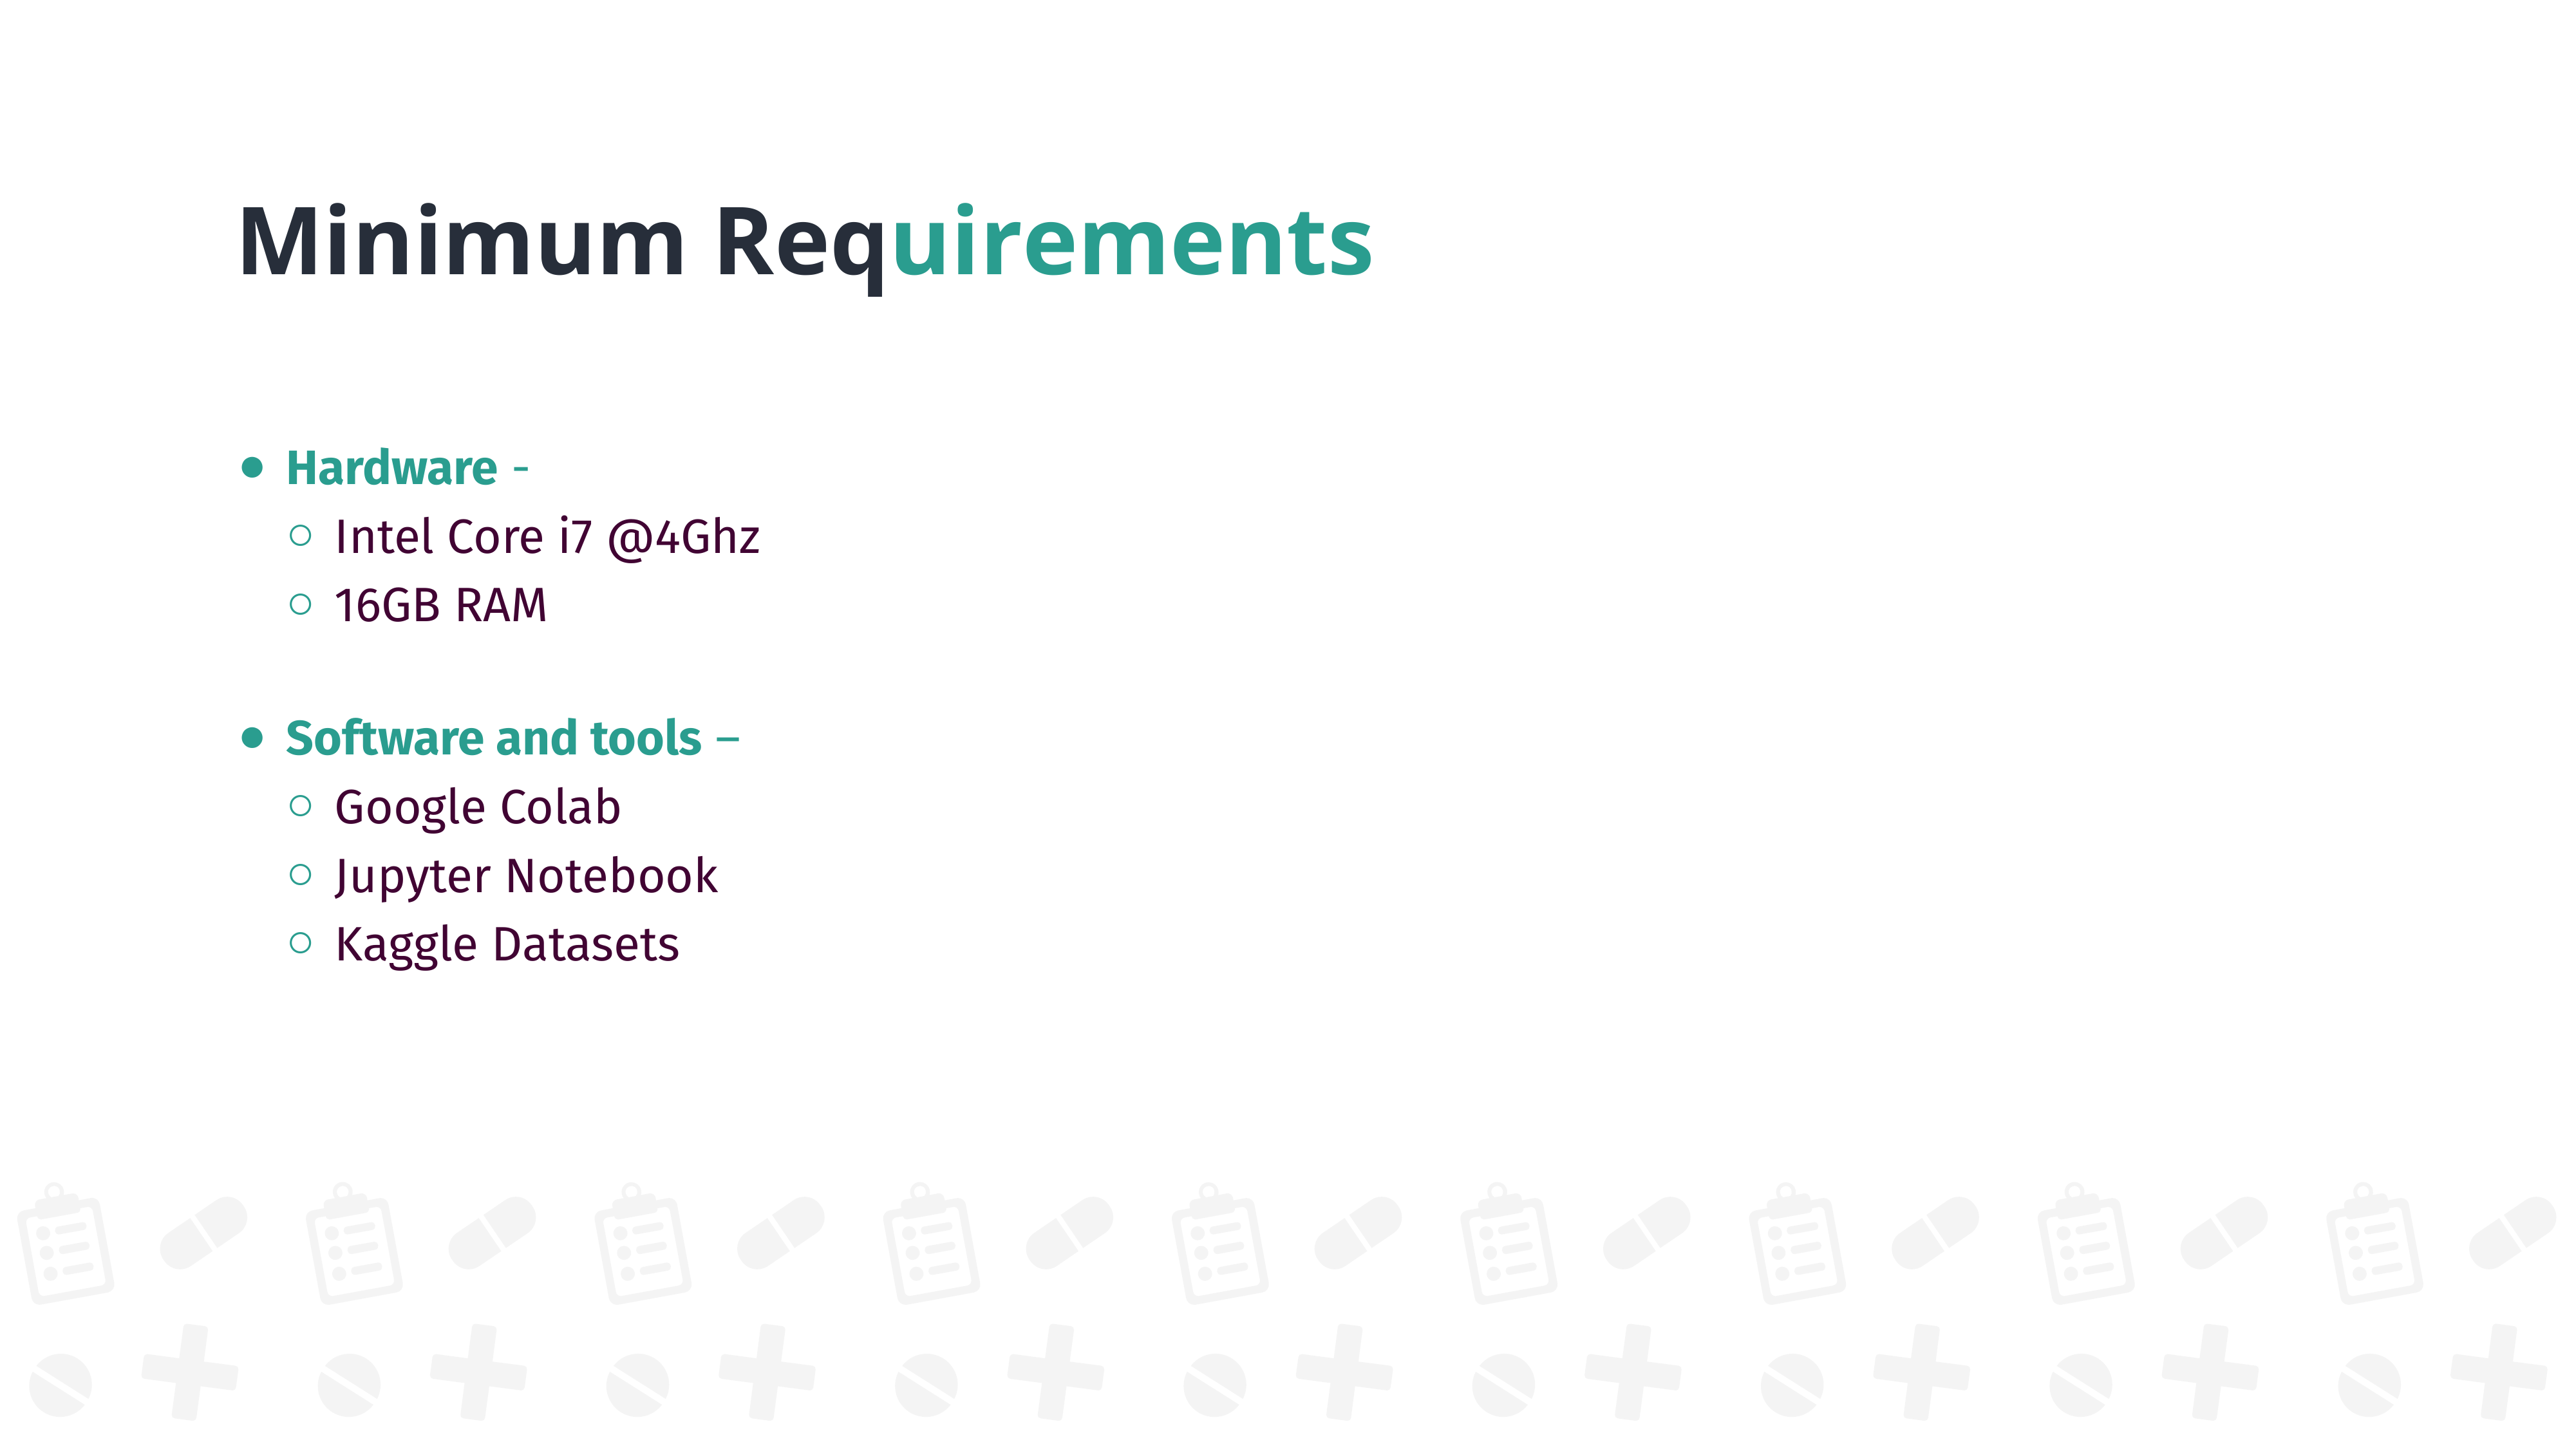

Minimum Requirements
Hardware -
Intel Core i7 @4Ghz
16GB RAM

Software and tools –
Google Colab
Jupyter Notebook
Kaggle Datasets